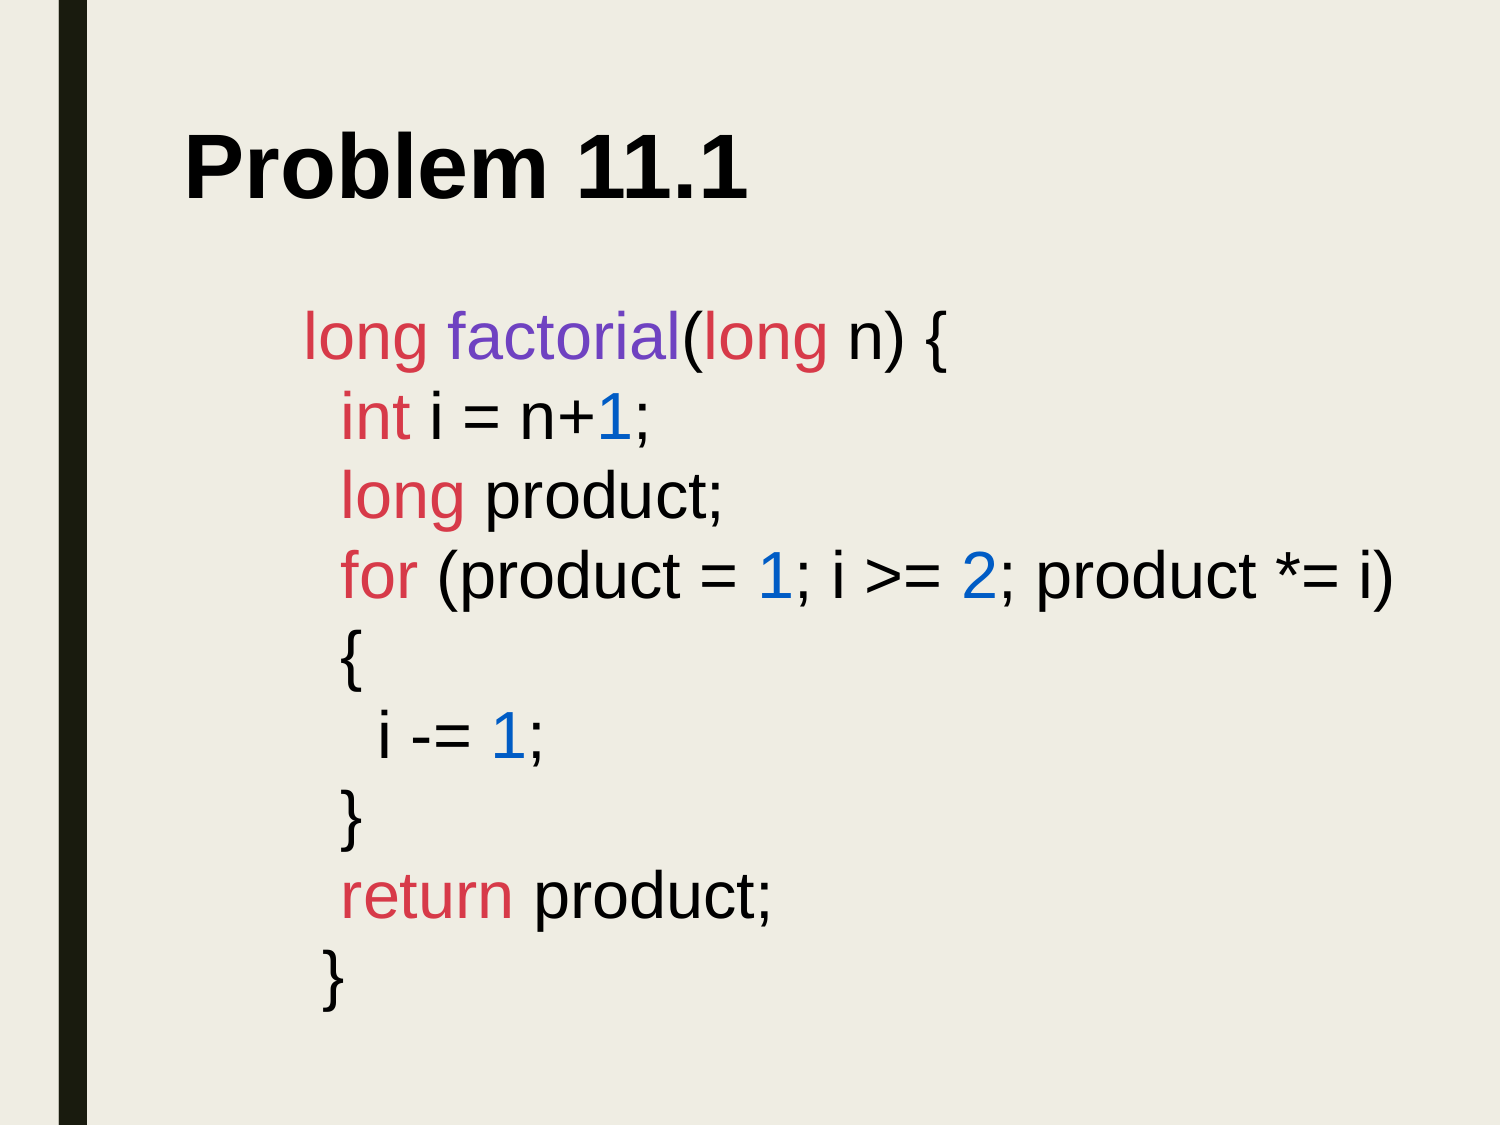

# Problem 11.1
long factorial(long n) {
  int i = n+1;
  long product;
  for (product = 1; i >= 2; product *= i)
  {
    i -= 1;
  }
  return product;
 }